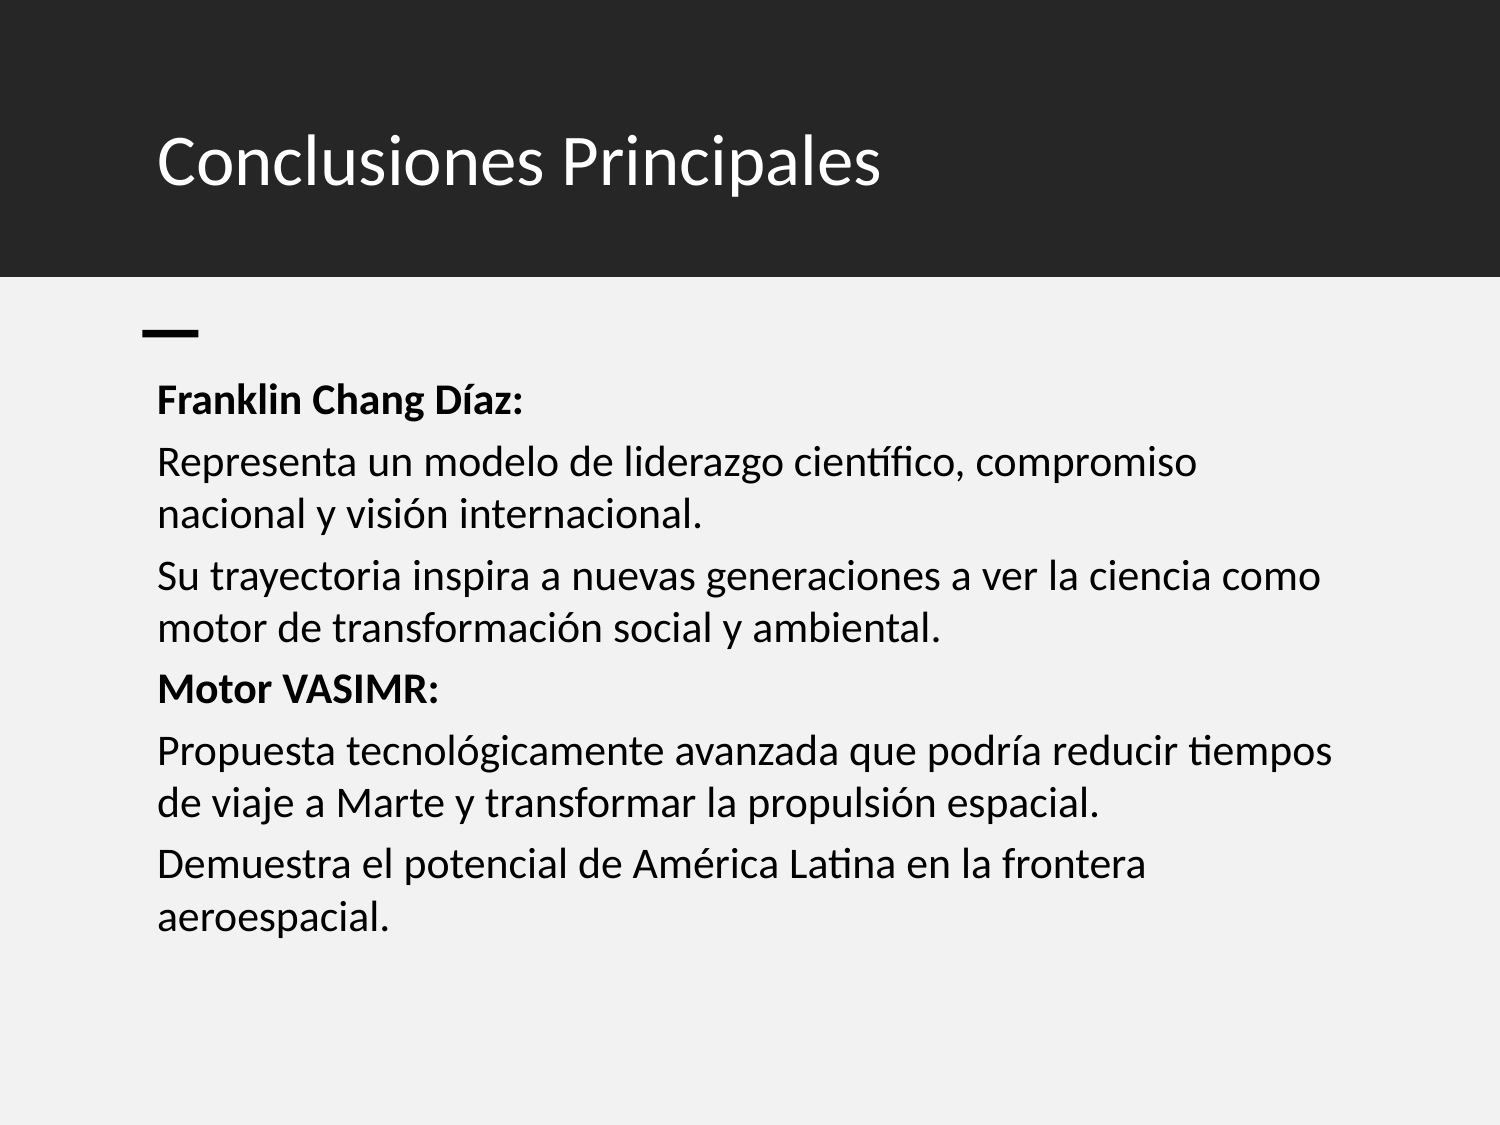

# Conclusiones Principales

Franklin Chang Díaz:
Representa un modelo de liderazgo científico, compromiso nacional y visión internacional.
Su trayectoria inspira a nuevas generaciones a ver la ciencia como motor de transformación social y ambiental.
Motor VASIMR:
Propuesta tecnológicamente avanzada que podría reducir tiempos de viaje a Marte y transformar la propulsión espacial.
Demuestra el potencial de América Latina en la frontera aeroespacial.